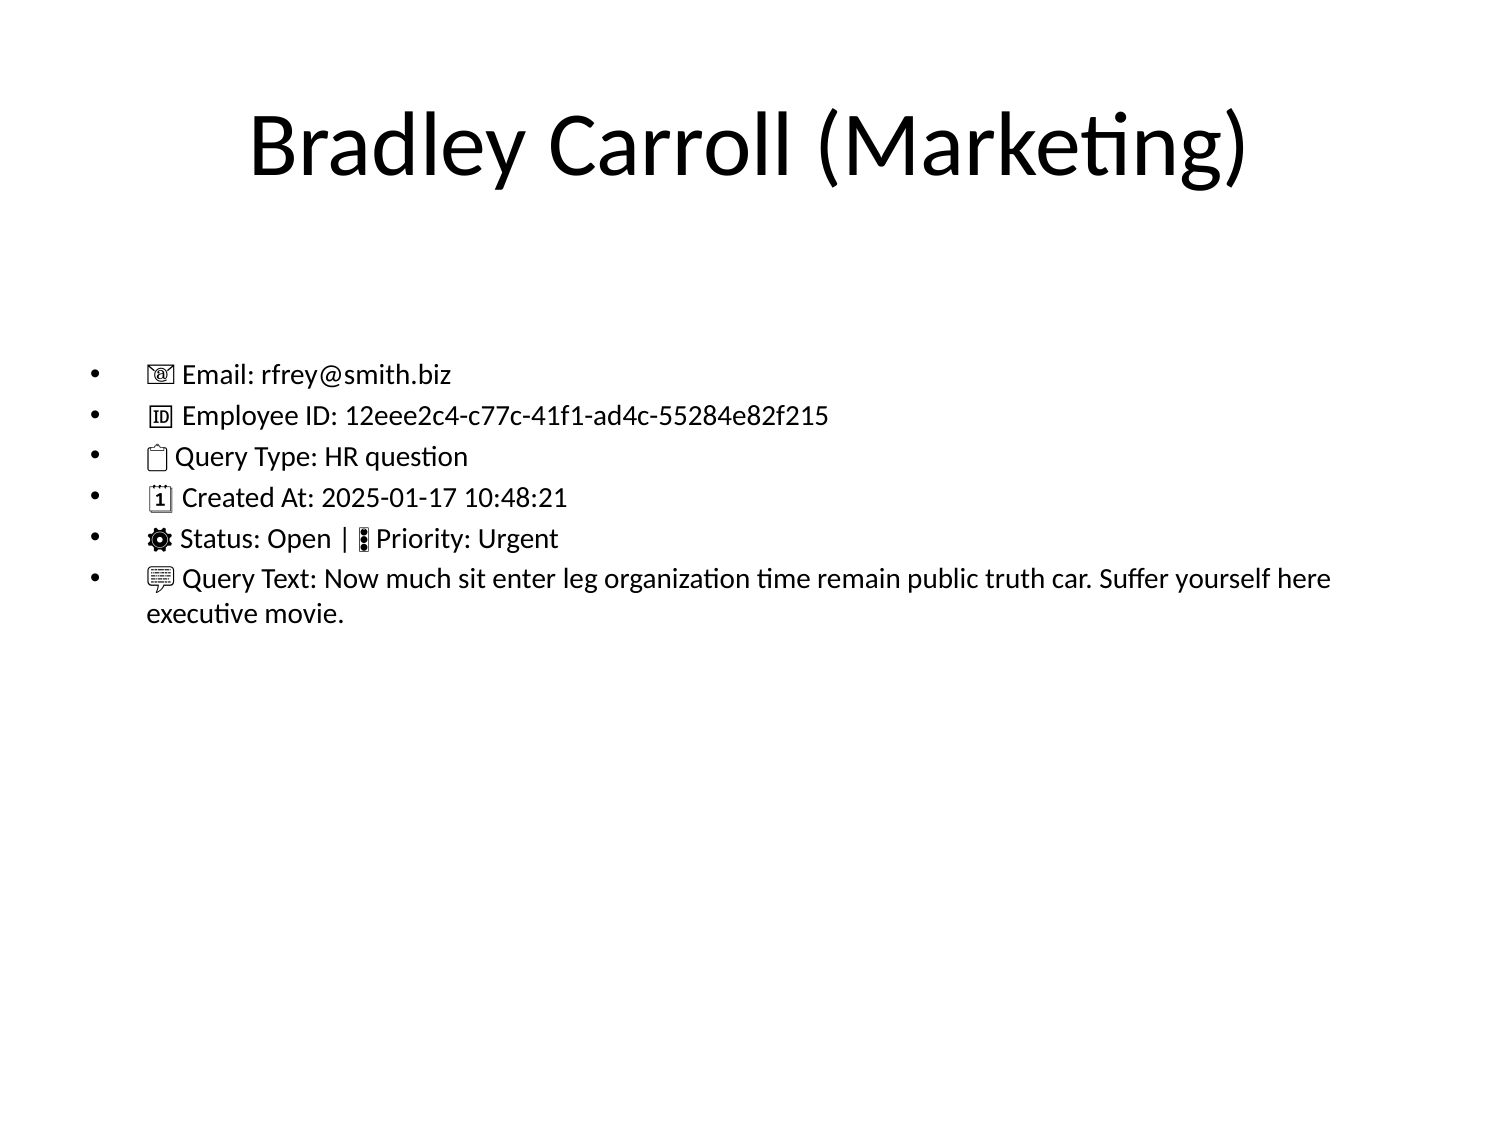

# Bradley Carroll (Marketing)

📧 Email: rfrey@smith.biz
🆔 Employee ID: 12eee2c4-c77c-41f1-ad4c-55284e82f215
📋 Query Type: HR question
🗓 Created At: 2025-01-17 10:48:21
⚙ Status: Open | 🚦 Priority: Urgent
💬 Query Text: Now much sit enter leg organization time remain public truth car. Suffer yourself here executive movie.